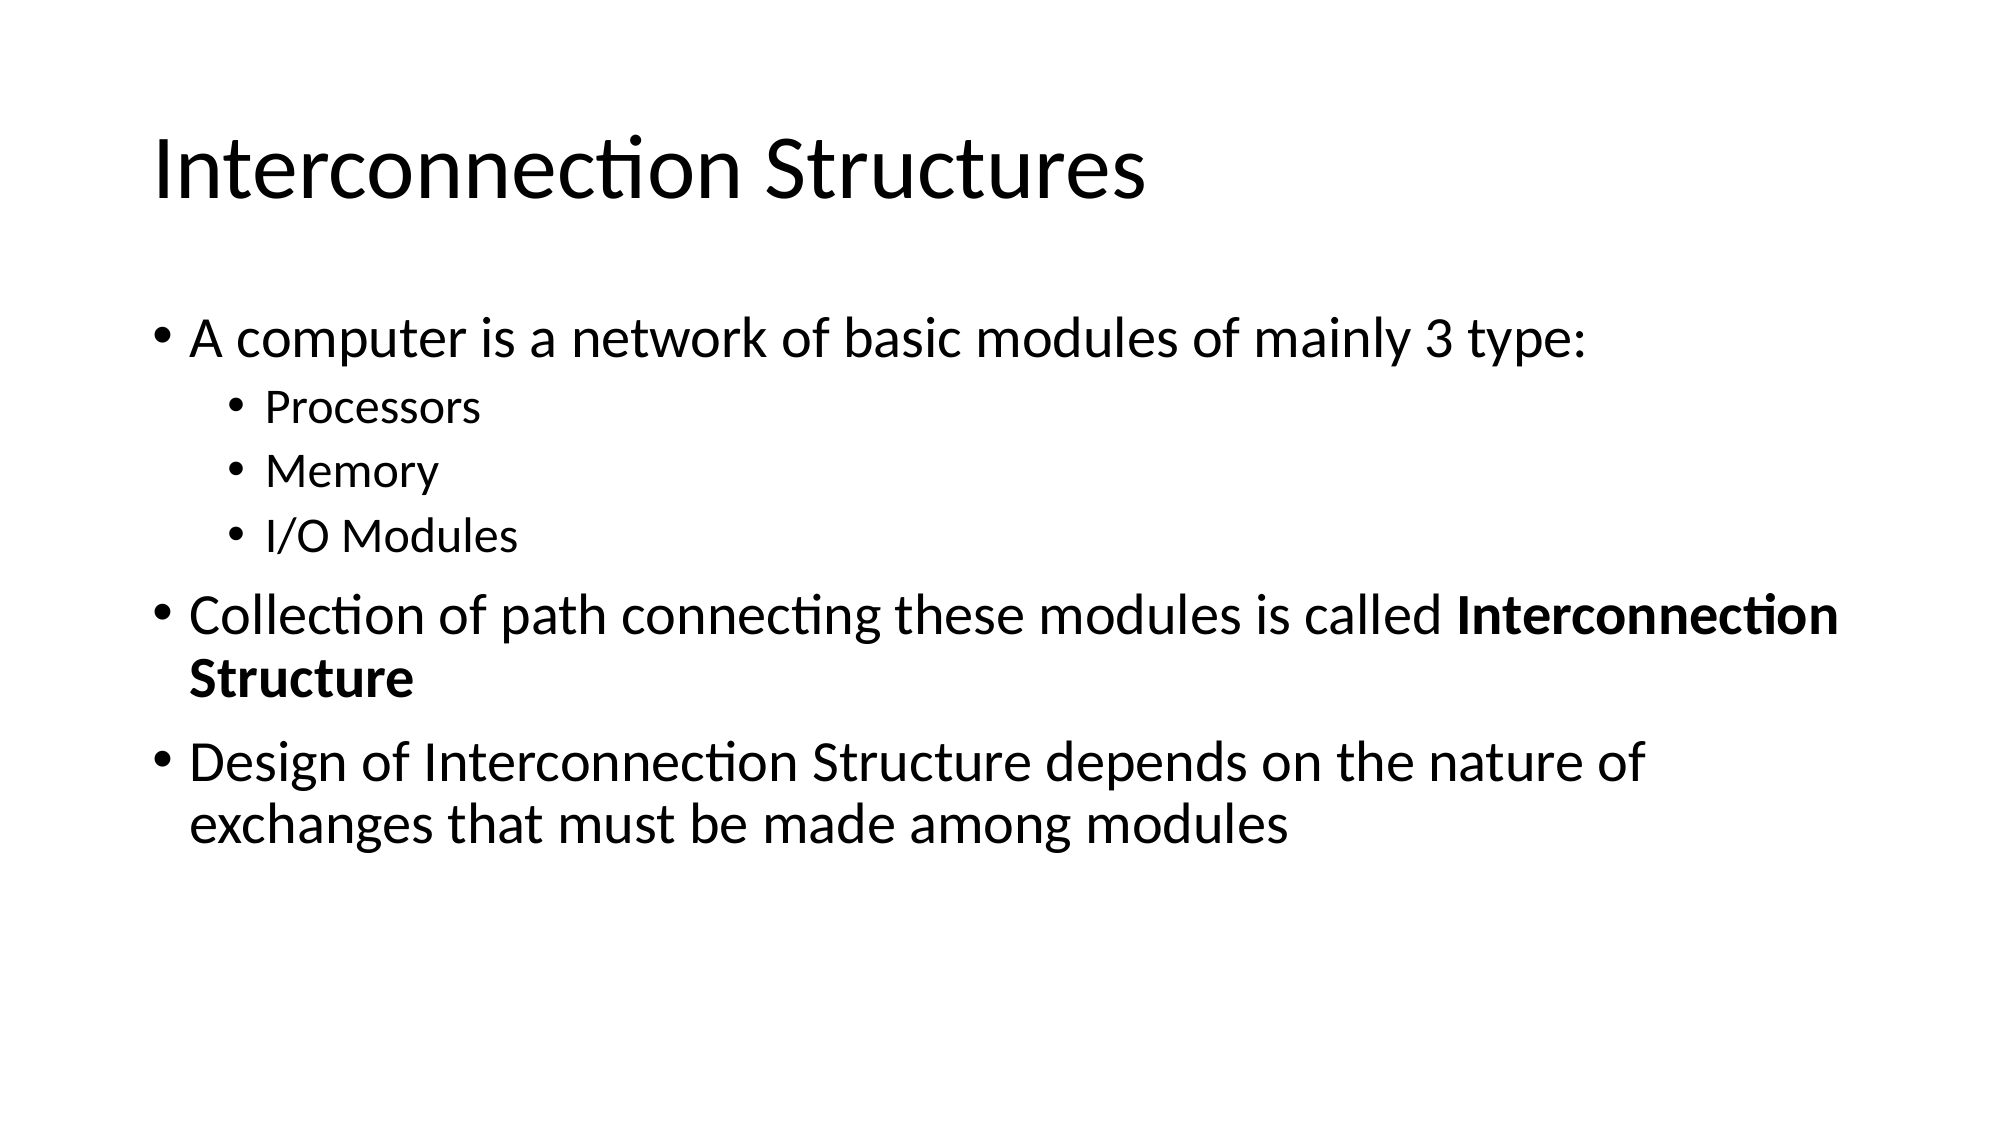

# Interconnection Structures
A computer is a network of basic modules of mainly 3 type:
Processors
Memory
I/O Modules
Collection of path connecting these modules is called Interconnection Structure
Design of Interconnection Structure depends on the nature of exchanges that must be made among modules